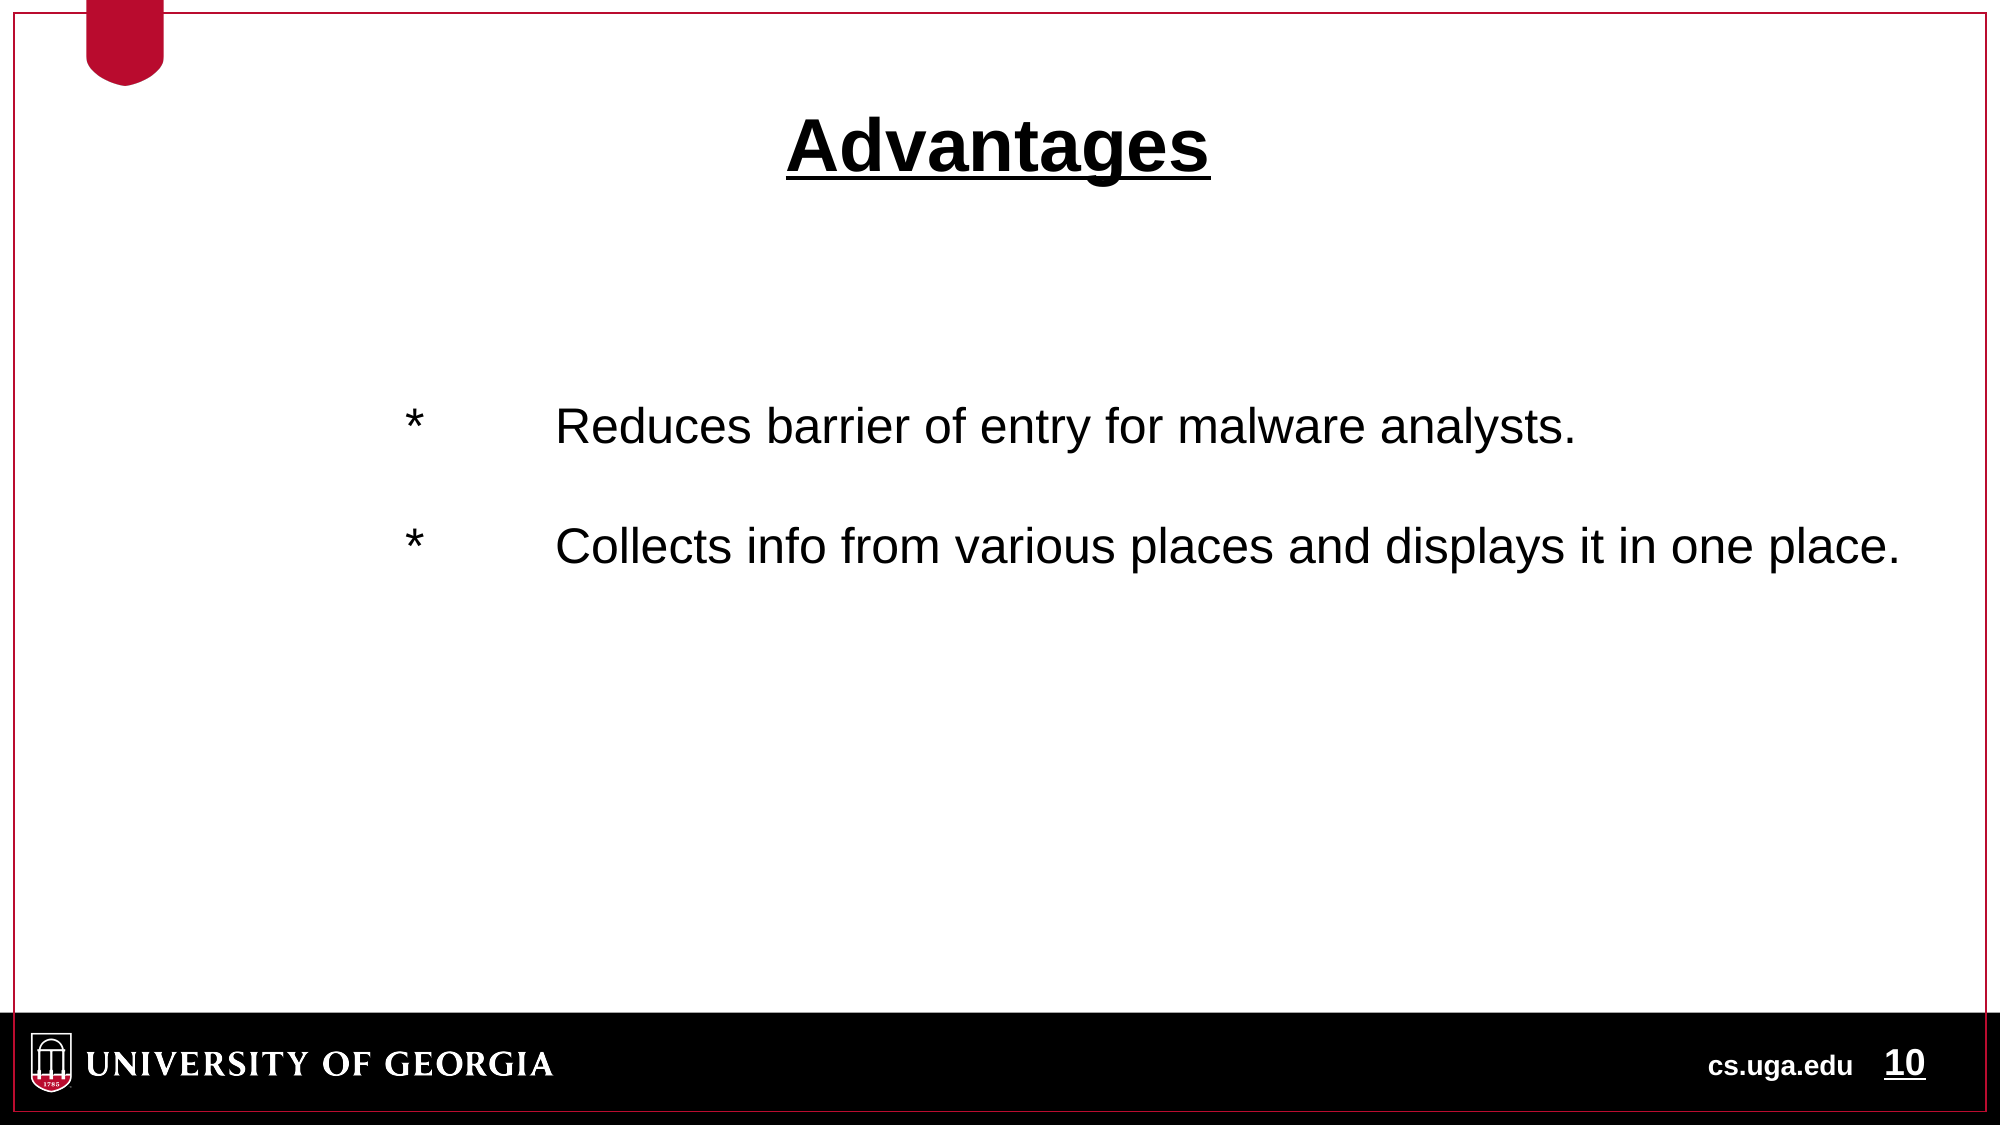

Advantages
*	Reduces barrier of entry for malware analysts.
*	Collects info from various places and displays it in one place.
cs.uga.edu